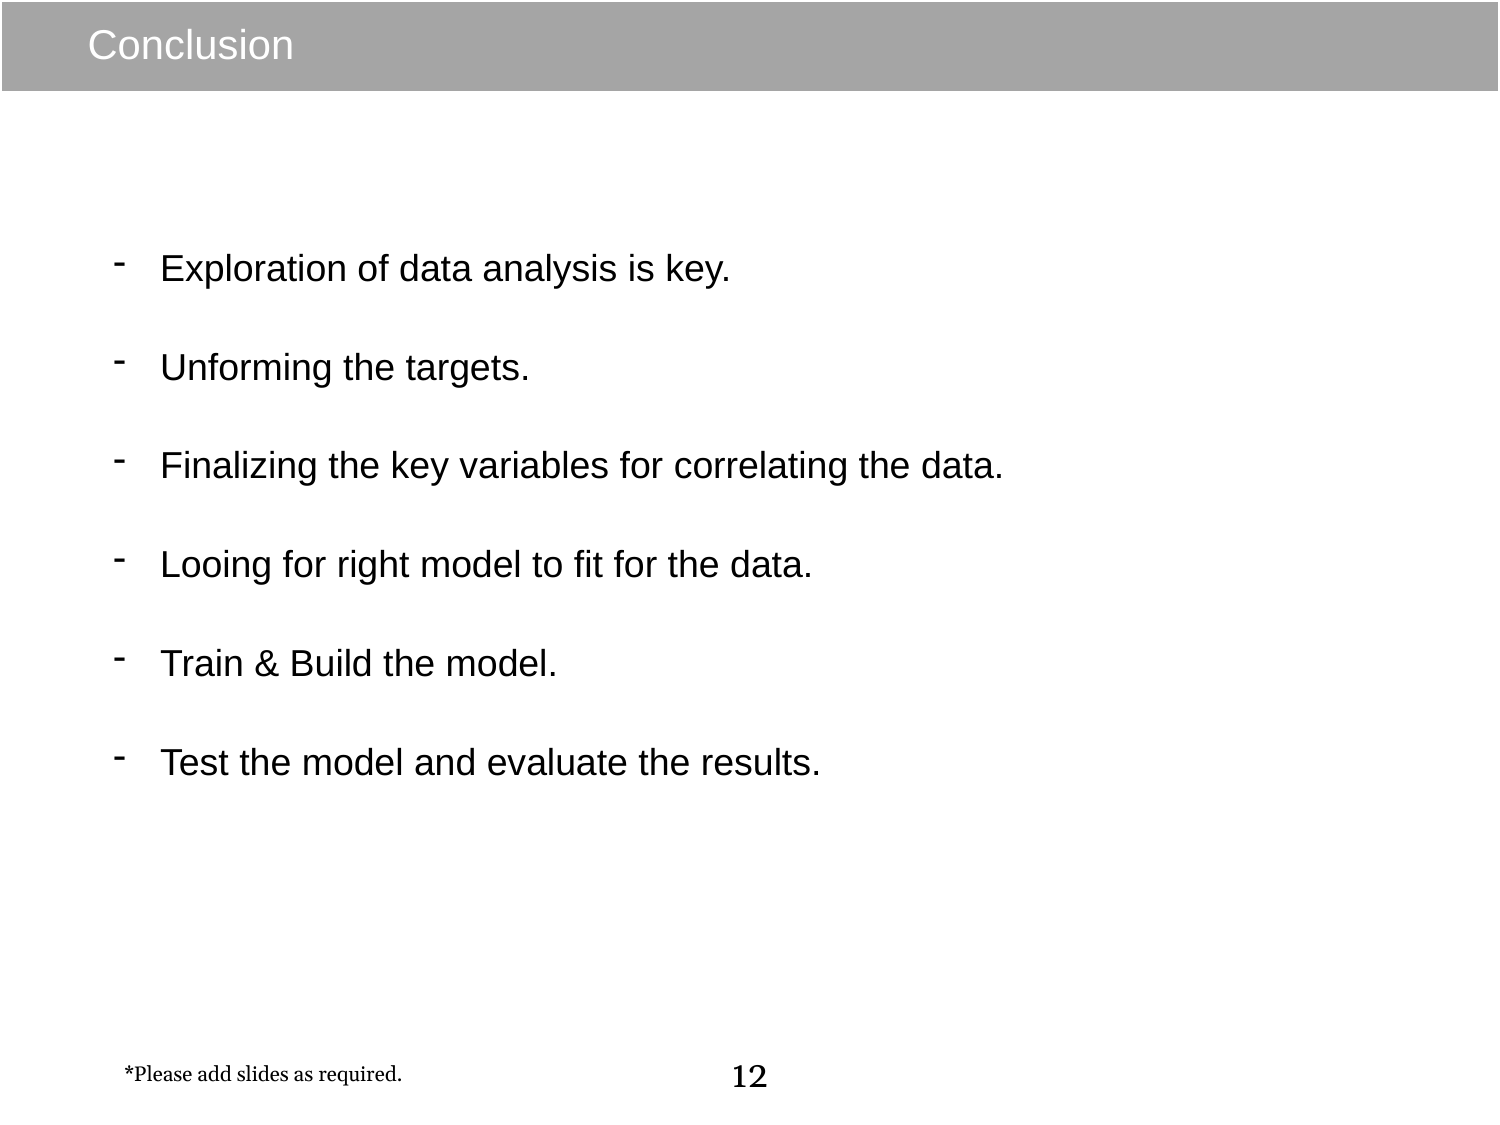

# Conclusion
Exploration of data analysis is key.

Unforming the targets.

Finalizing the key variables for correlating the data.

Looing for right model to fit for the data.

Train & Build the model.

Test the model and evaluate the results.
12
*Please add slides as required.